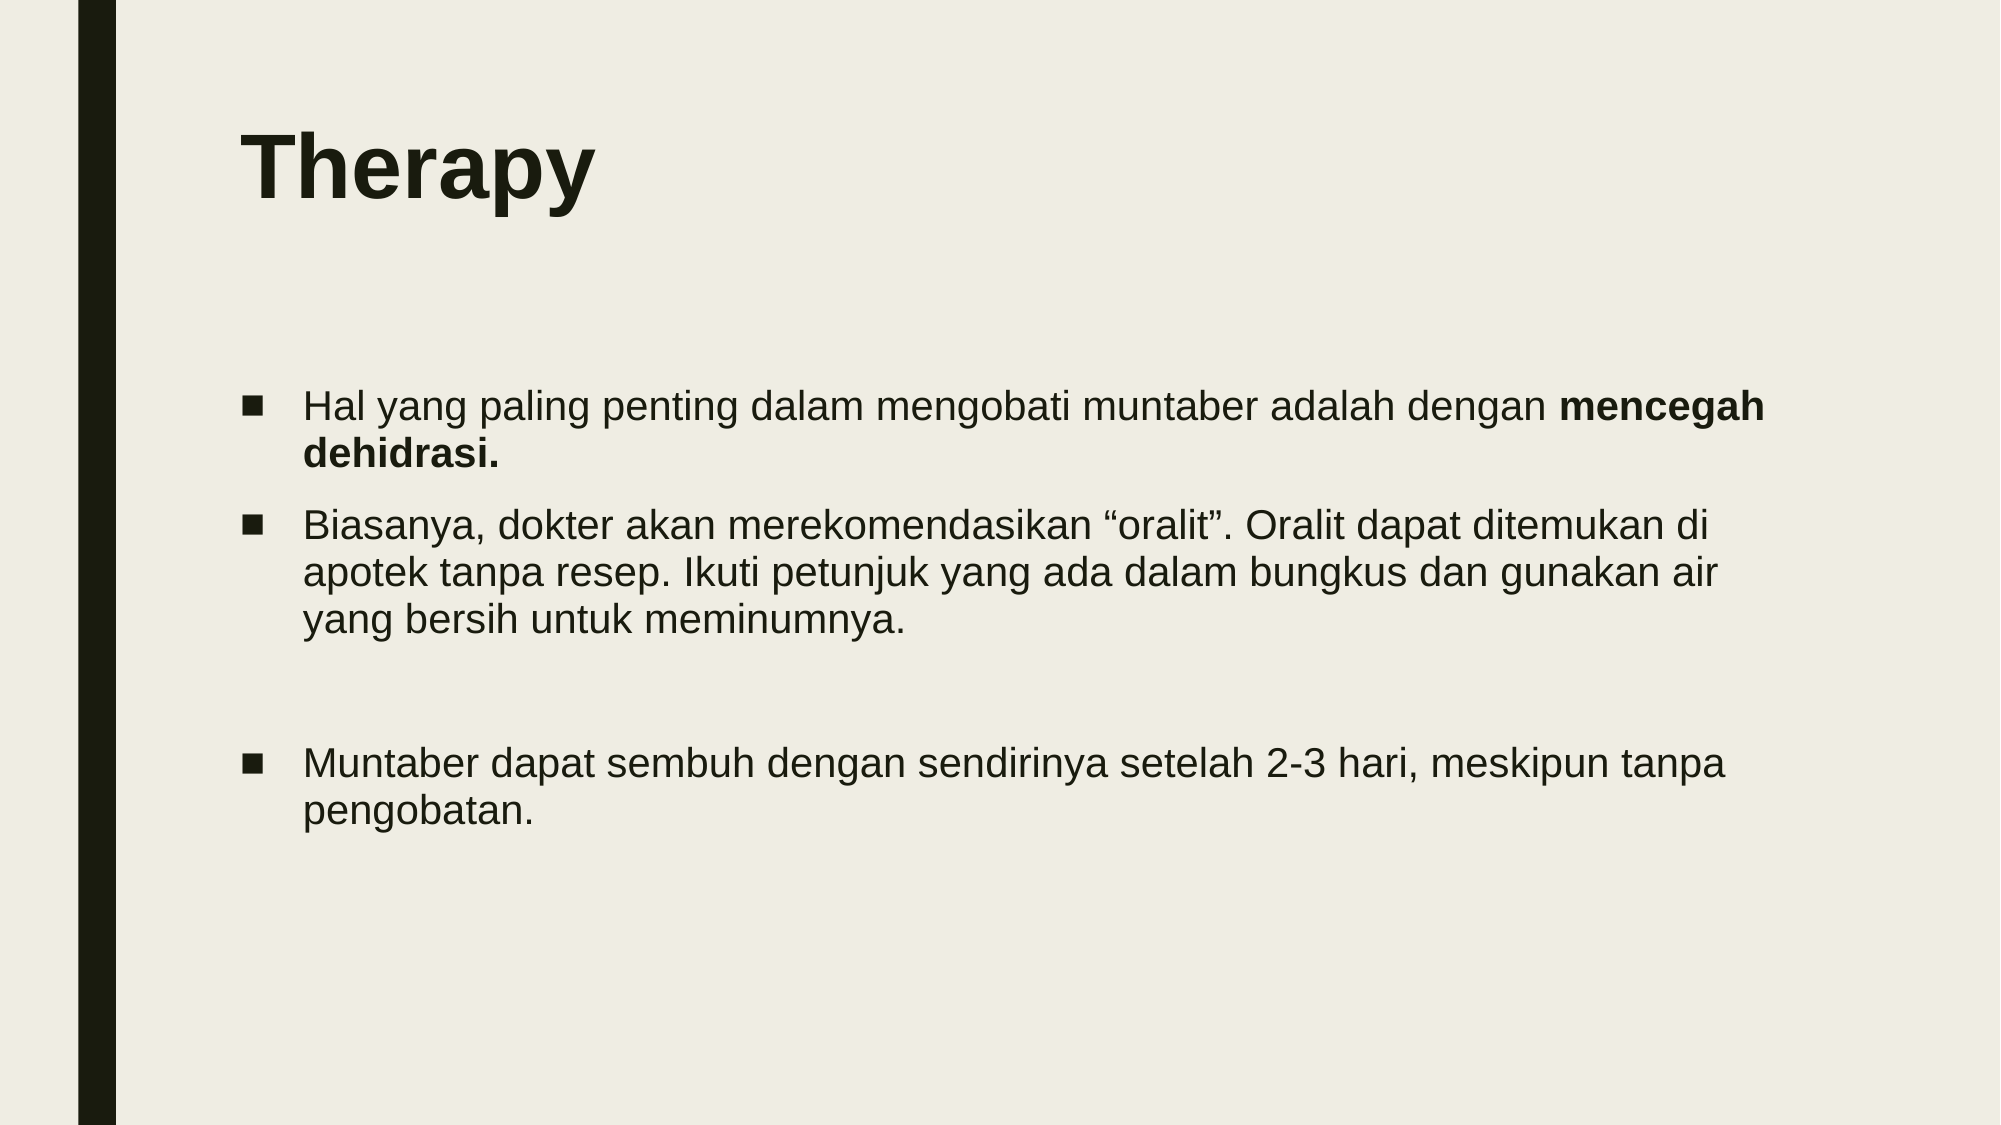

# Therapy
Hal yang paling penting dalam mengobati muntaber adalah dengan mencegah dehidrasi.
Biasanya, dokter akan merekomendasikan “oralit”. Oralit dapat ditemukan di apotek tanpa resep. Ikuti petunjuk yang ada dalam bungkus dan gunakan air yang bersih untuk meminumnya.

Muntaber dapat sembuh dengan sendirinya setelah 2-3 hari, meskipun tanpa pengobatan.